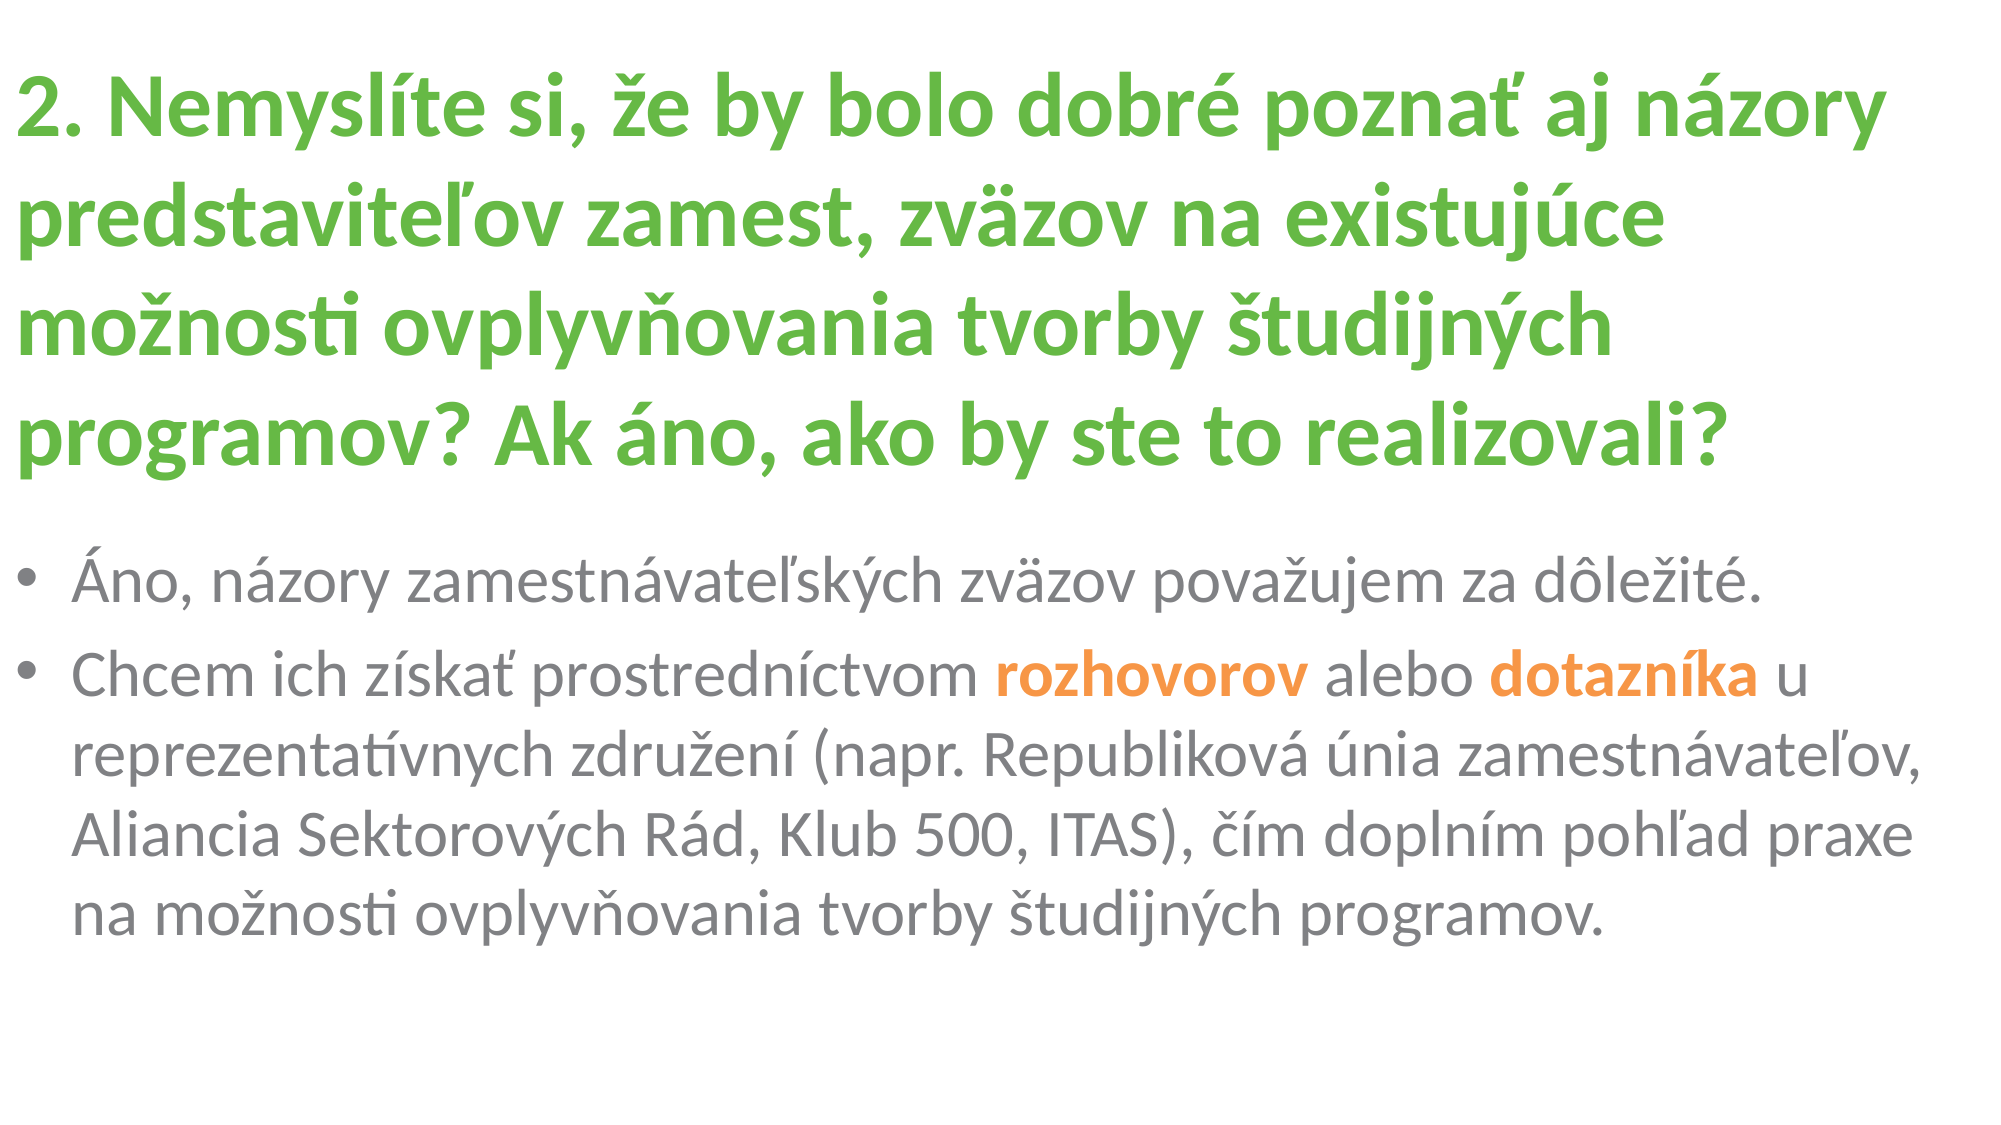

# 2. Nemyslíte si, že by bolo dobré poznať aj názory predstaviteľov zamest, zväzov na existujúce možnosti ovplyvňovania tvorby študijných programov? Ak áno, ako by ste to realizovali?
Áno, názory zamestnávateľských zväzov považujem za dôležité.
Chcem ich získať prostredníctvom rozhovorov alebo dotazníka u reprezentatívnych združení (napr. Republiková únia zamestnávateľov,  Aliancia Sektorových Rád, Klub 500, ITAS), čím doplním pohľad praxe na možnosti ovplyvňovania tvorby študijných programov.
36